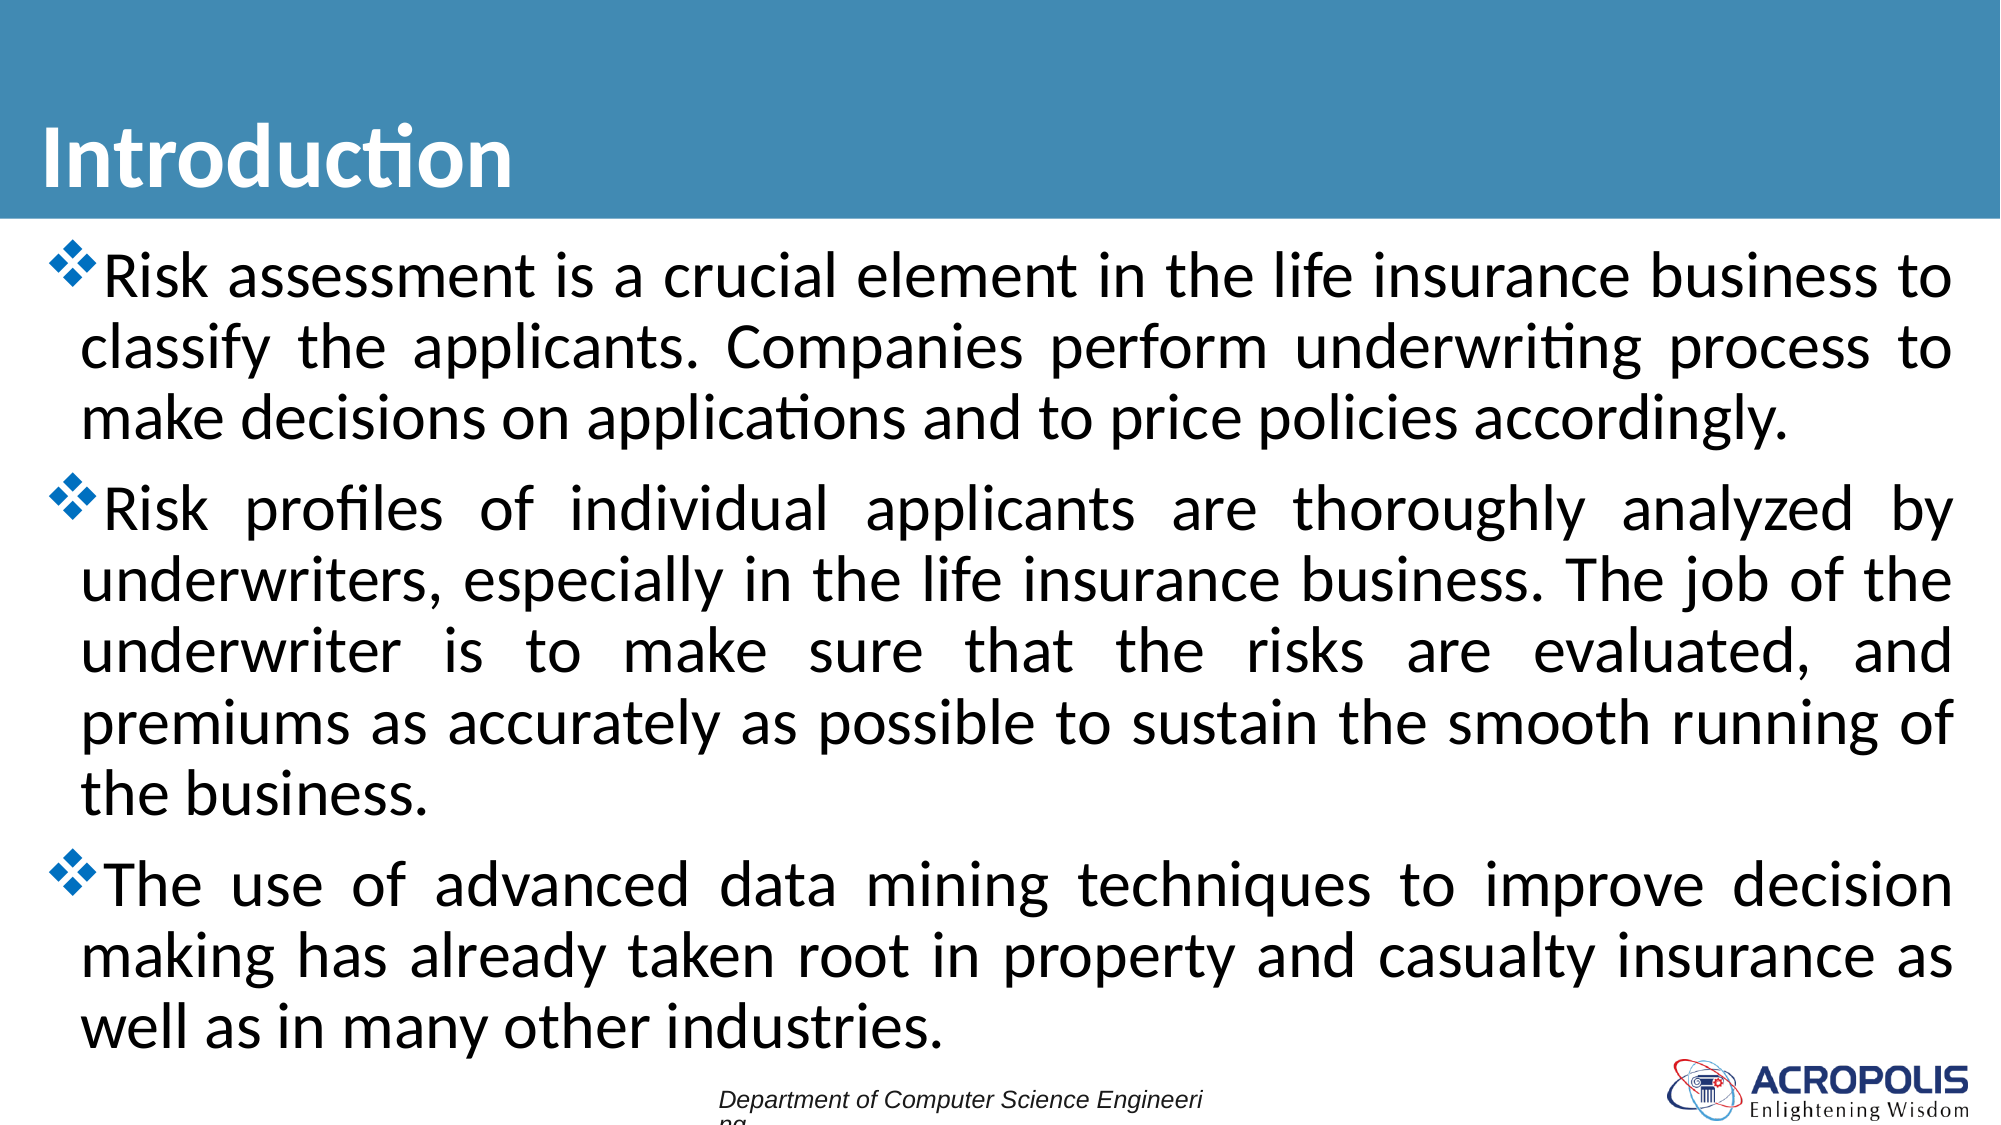

# Introduction
Risk assessment is a crucial element in the life insurance business to classify the applicants. Companies perform underwriting process to make decisions on applications and to price policies accordingly.
Risk profiles of individual applicants are thoroughly analyzed by underwriters, especially in the life insurance business. The job of the underwriter is to make sure that the risks are evaluated, and premiums as accurately as possible to sustain the smooth running of the business.
The use of advanced data mining techniques to improve decision making has already taken root in property and casualty insurance as well as in many other industries.

Department of Computer Science Engineering
6